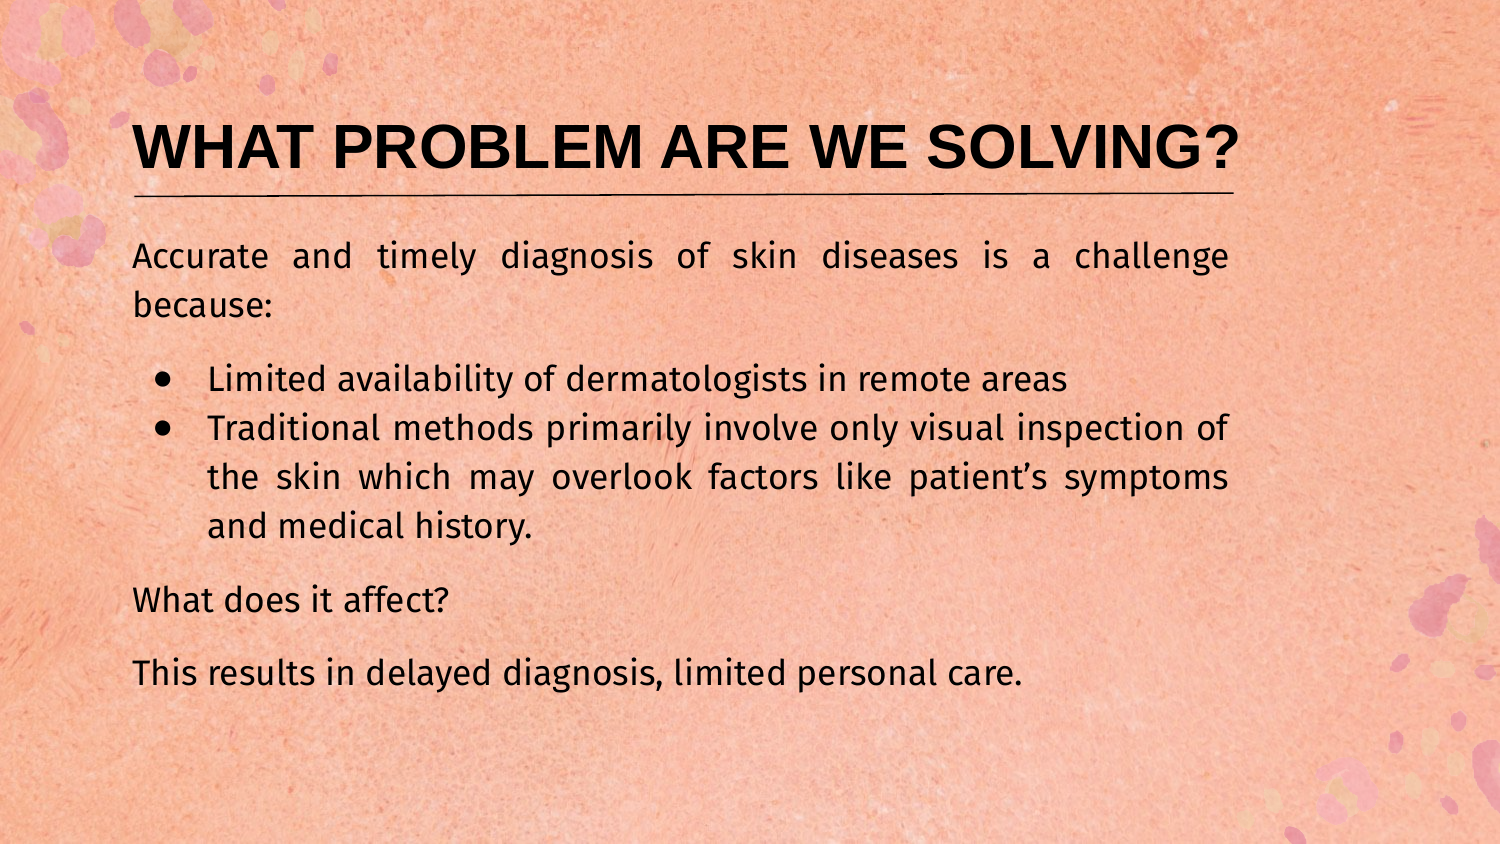

# WHAT PROBLEM ARE WE SOLVING?
Accurate and timely diagnosis of skin diseases is a challenge because:
Limited availability of dermatologists in remote areas
Traditional methods primarily involve only visual inspection of the skin which may overlook factors like patient’s symptoms and medical history.
What does it affect?
This results in delayed diagnosis, limited personal care.